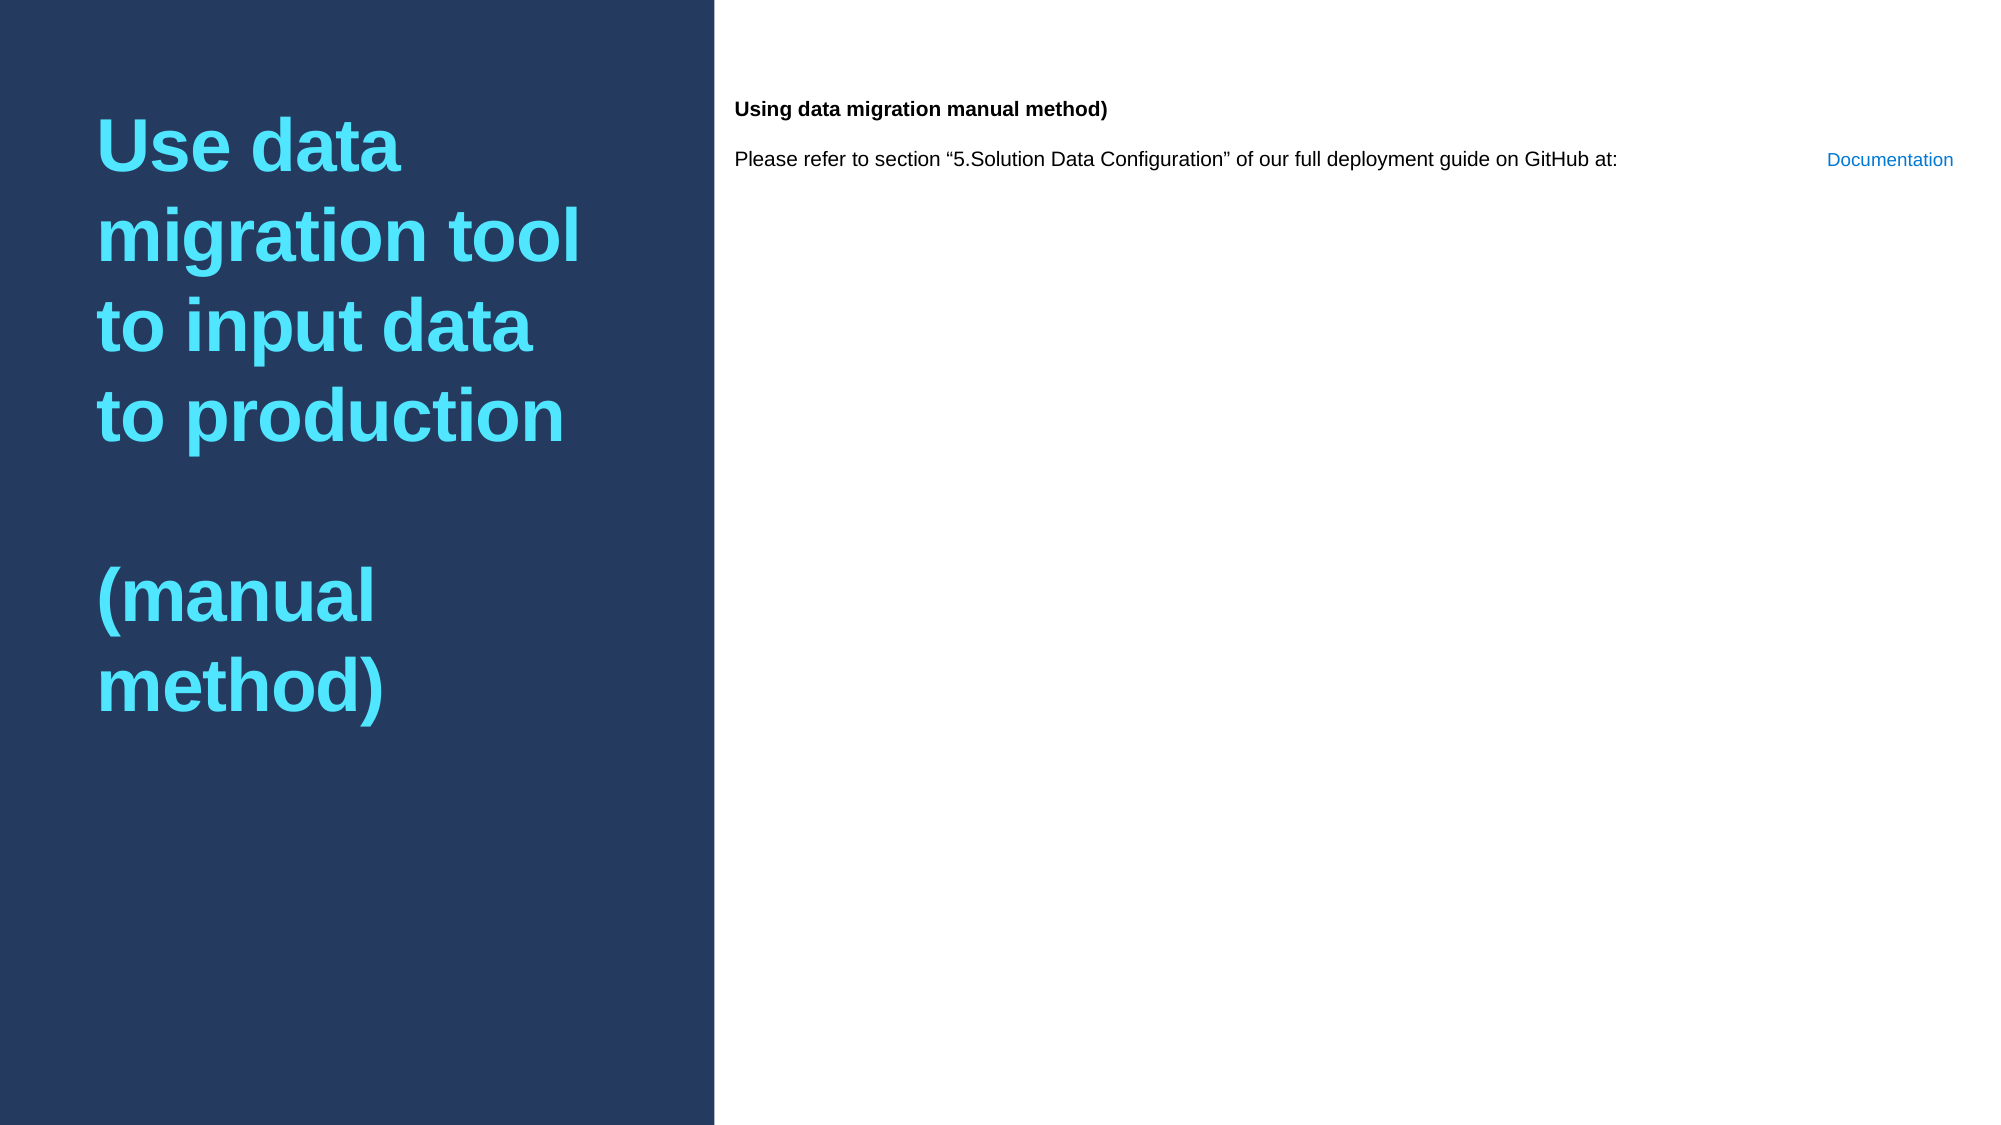

Using data migration manual method)

Please refer to section “5.Solution Data Configuration” of our full deployment guide on GitHub at: RTW-Rapid-Screening/Documentation/Rapid-Screening-PP-Deployment_Guidev1.1.docx

# Use data migration tool to input data to production (manual method)